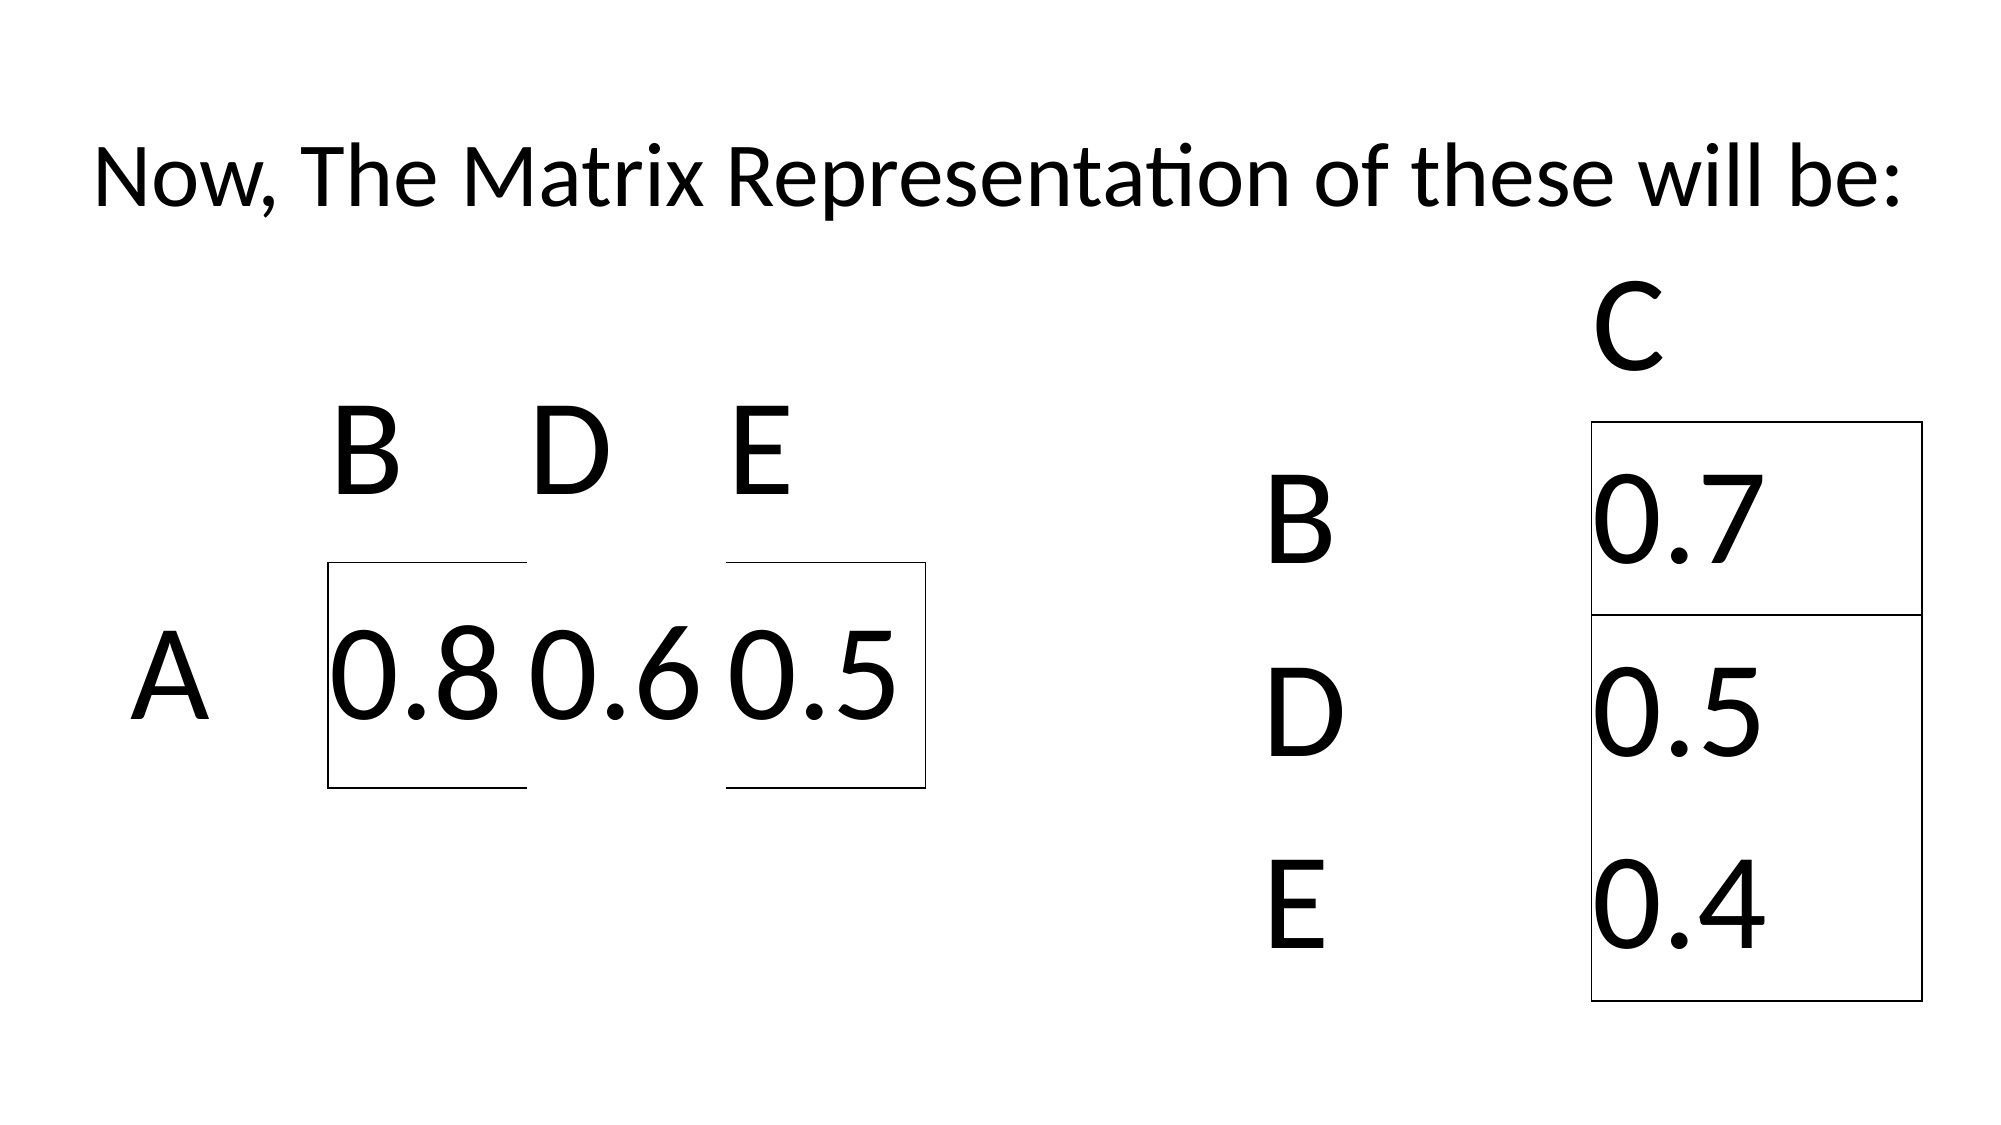

Now, The Matrix Representation of these will be:
|  | C |
| --- | --- |
| B | 0.7 |
| D | 0.5 |
| E | 0.4 |
|  | B | D | E |
| --- | --- | --- | --- |
| A | 0.8 | 0.6 | 0.5 |